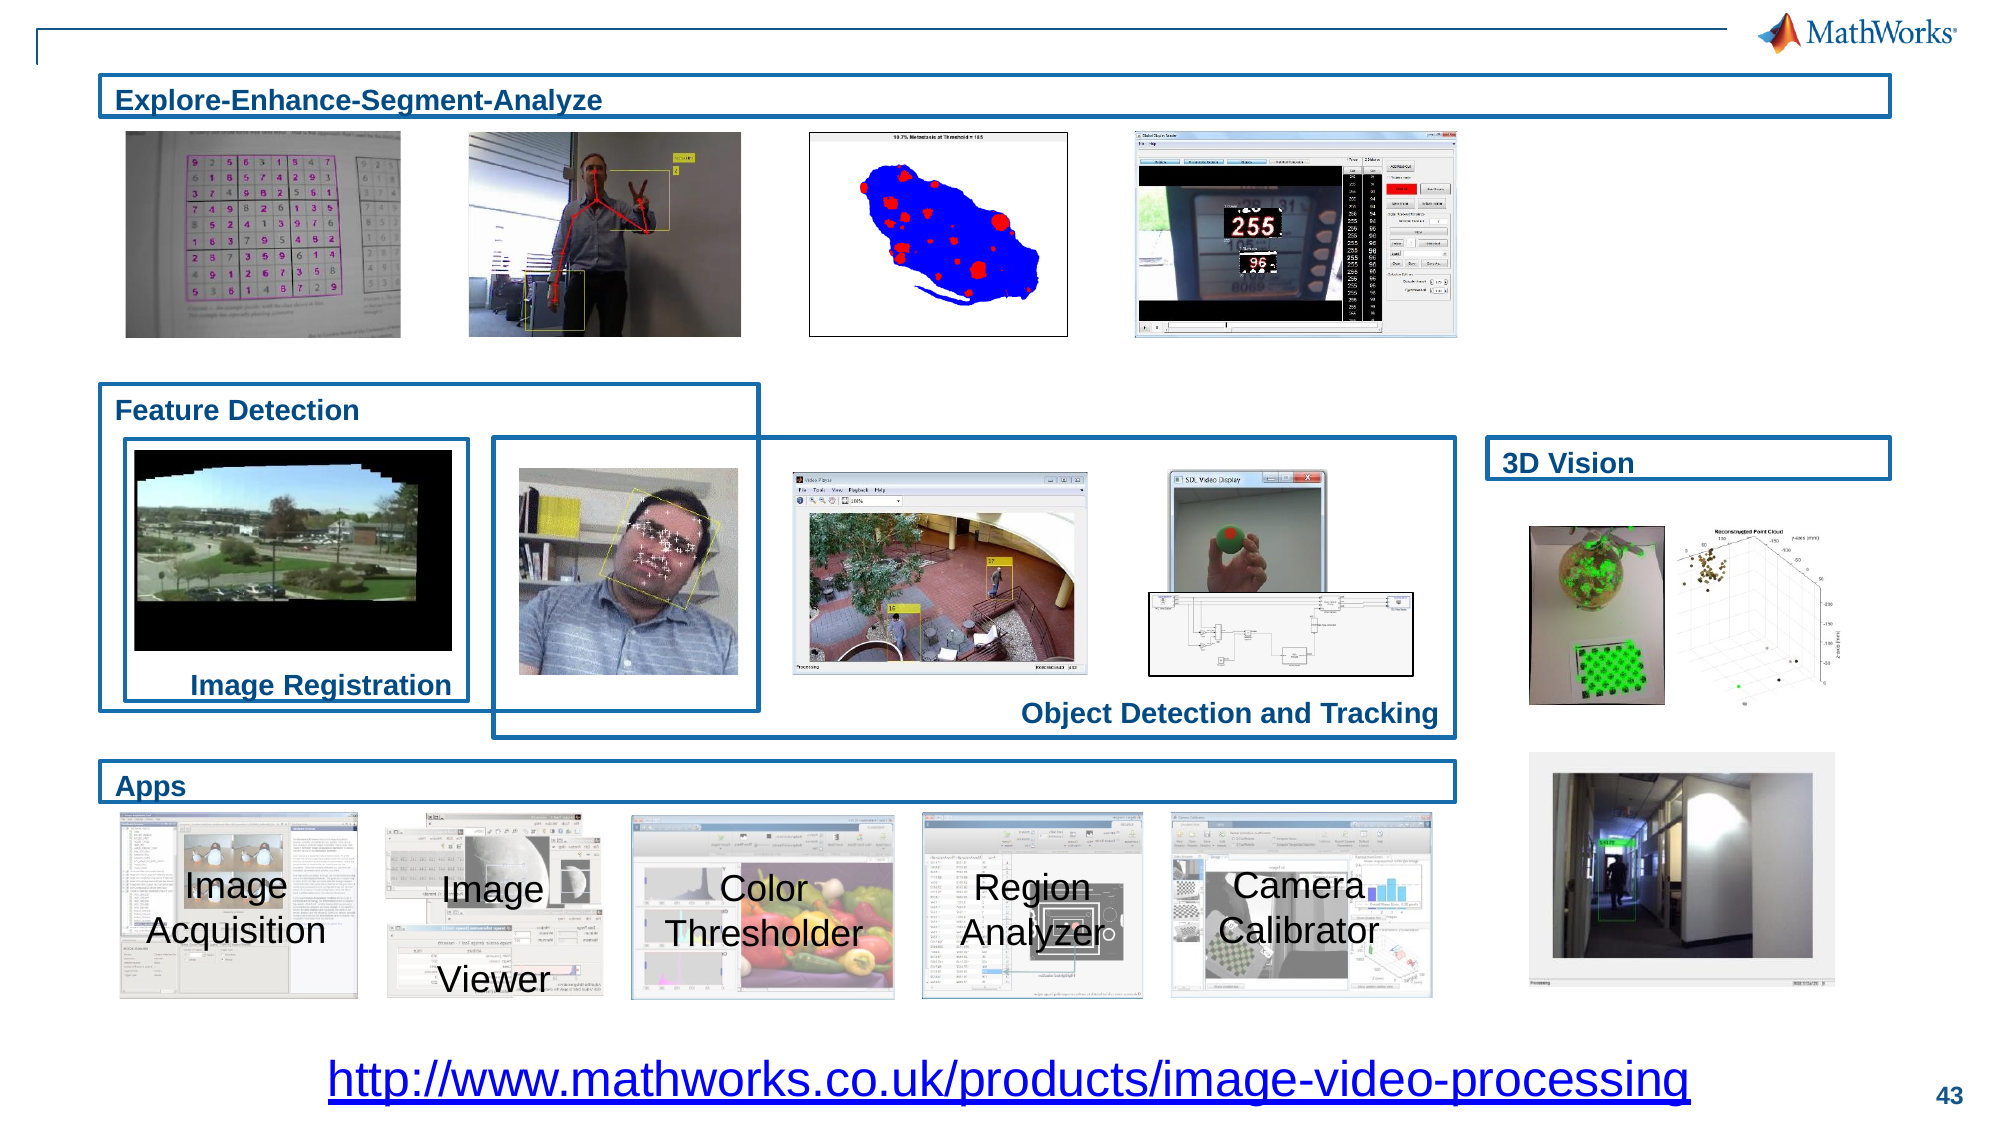

Explore-Enhance-Segment-Analyze

Feature Detection

3D Vision

Image Registration

Object Detection and Tracking

Apps

Image  Acquisition

Camera  Calibrator

Color  Thresholder

Region  Analyzer

Image  Viewer
http://www.mathworks.co.uk/products/image-video-processing
43